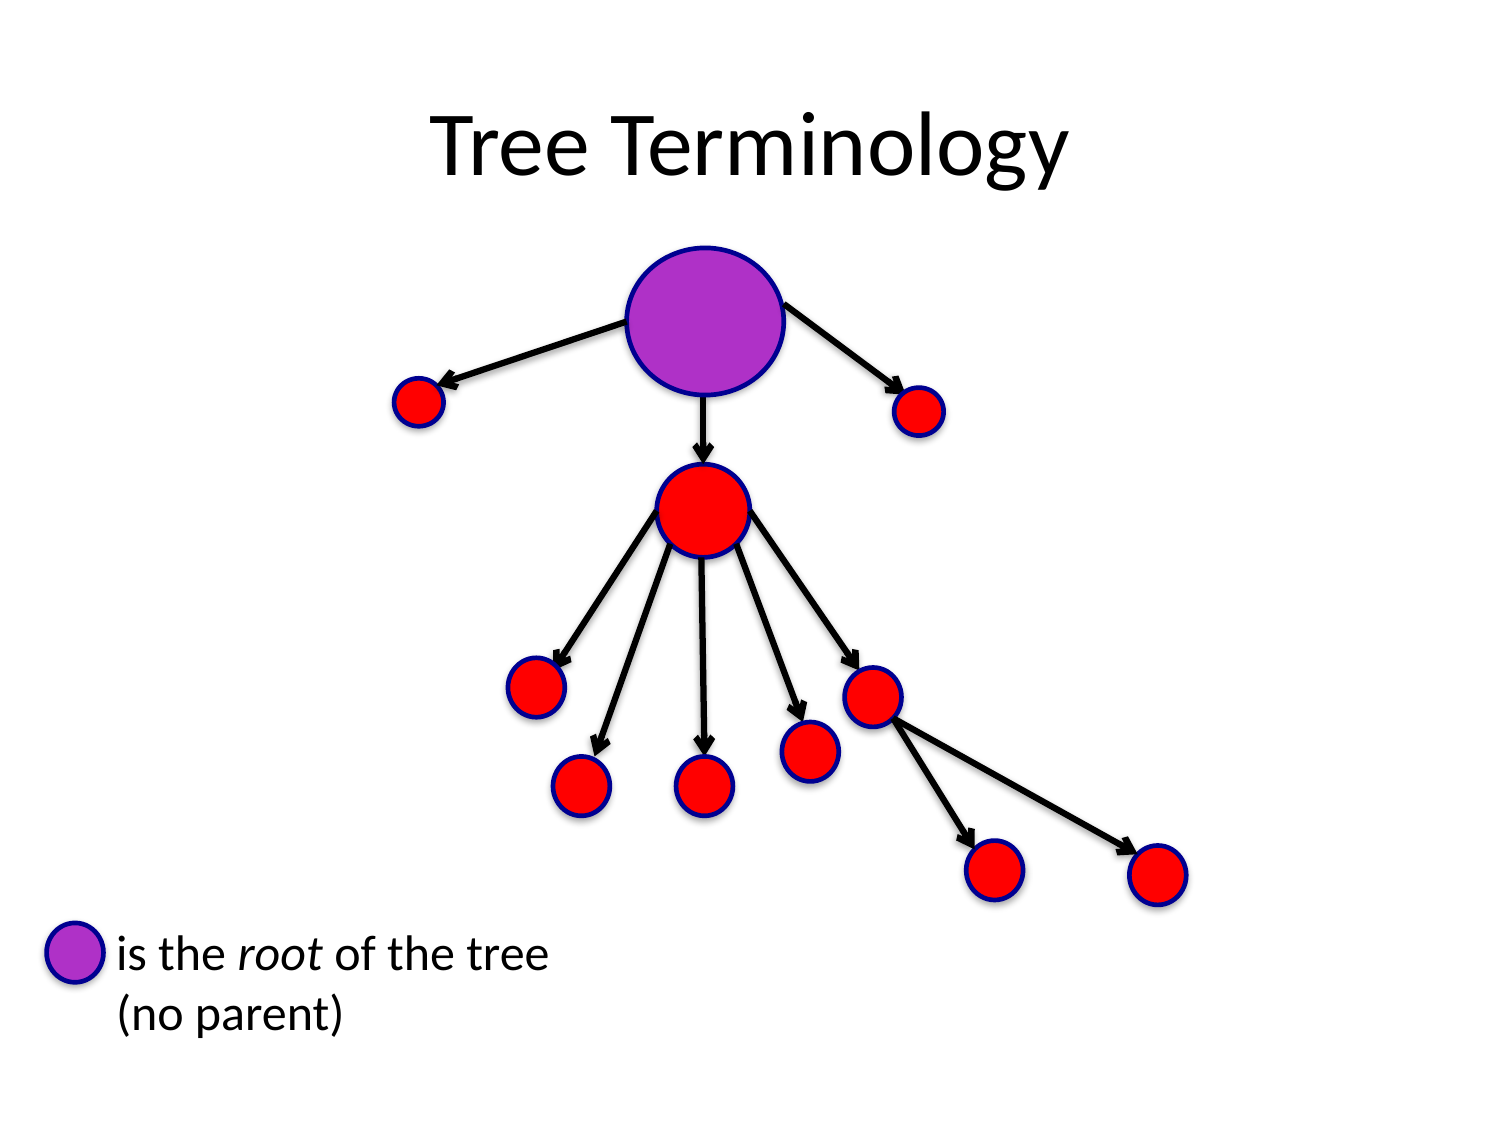

# Tree Terminology

is the root of the tree
(no parent)